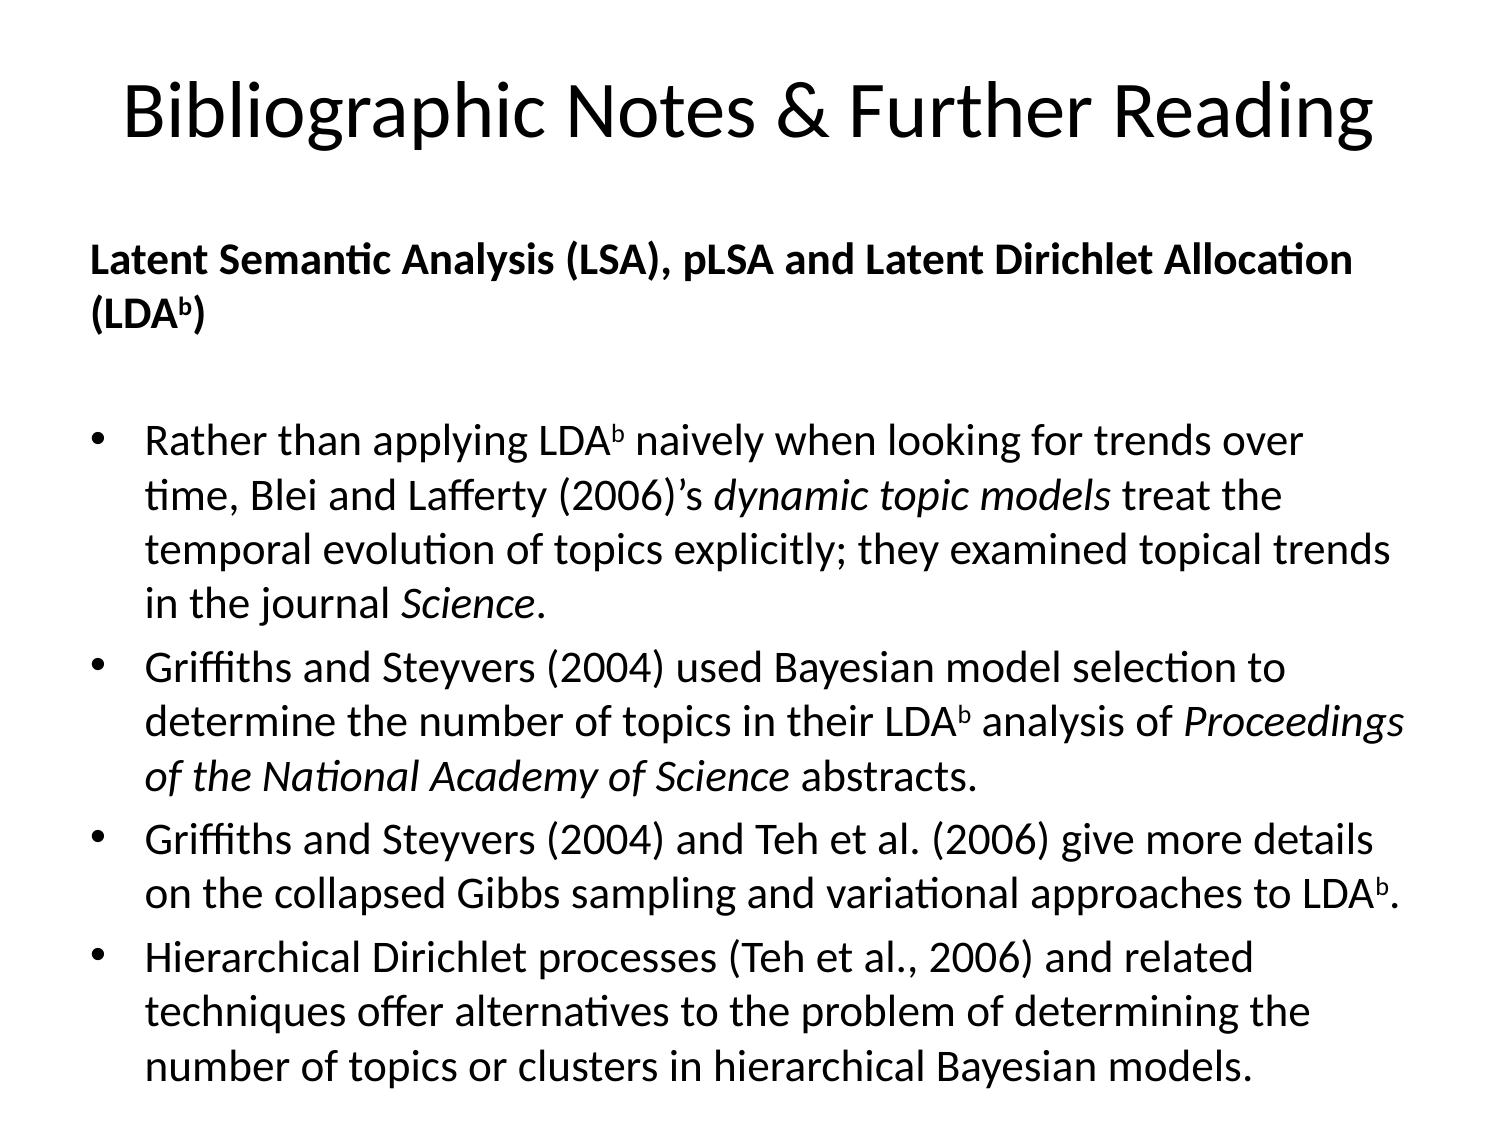

# Bibliographic Notes & Further Reading
Latent Semantic Analysis (LSA), pLSA and Latent Dirichlet Allocation (LDAb)

Rather than applying LDAb naively when looking for trends over time, Blei and Lafferty (2006)’s dynamic topic models treat the temporal evolution of topics explicitly; they examined topical trends in the journal Science.
Griffiths and Steyvers (2004) used Bayesian model selection to determine the number of topics in their LDAb analysis of Proceedings of the National Academy of Science abstracts.
Griffiths and Steyvers (2004) and Teh et al. (2006) give more details on the collapsed Gibbs sampling and variational approaches to LDAb.
Hierarchical Dirichlet processes (Teh et al., 2006) and related techniques offer alternatives to the problem of determining the number of topics or clusters in hierarchical Bayesian models.